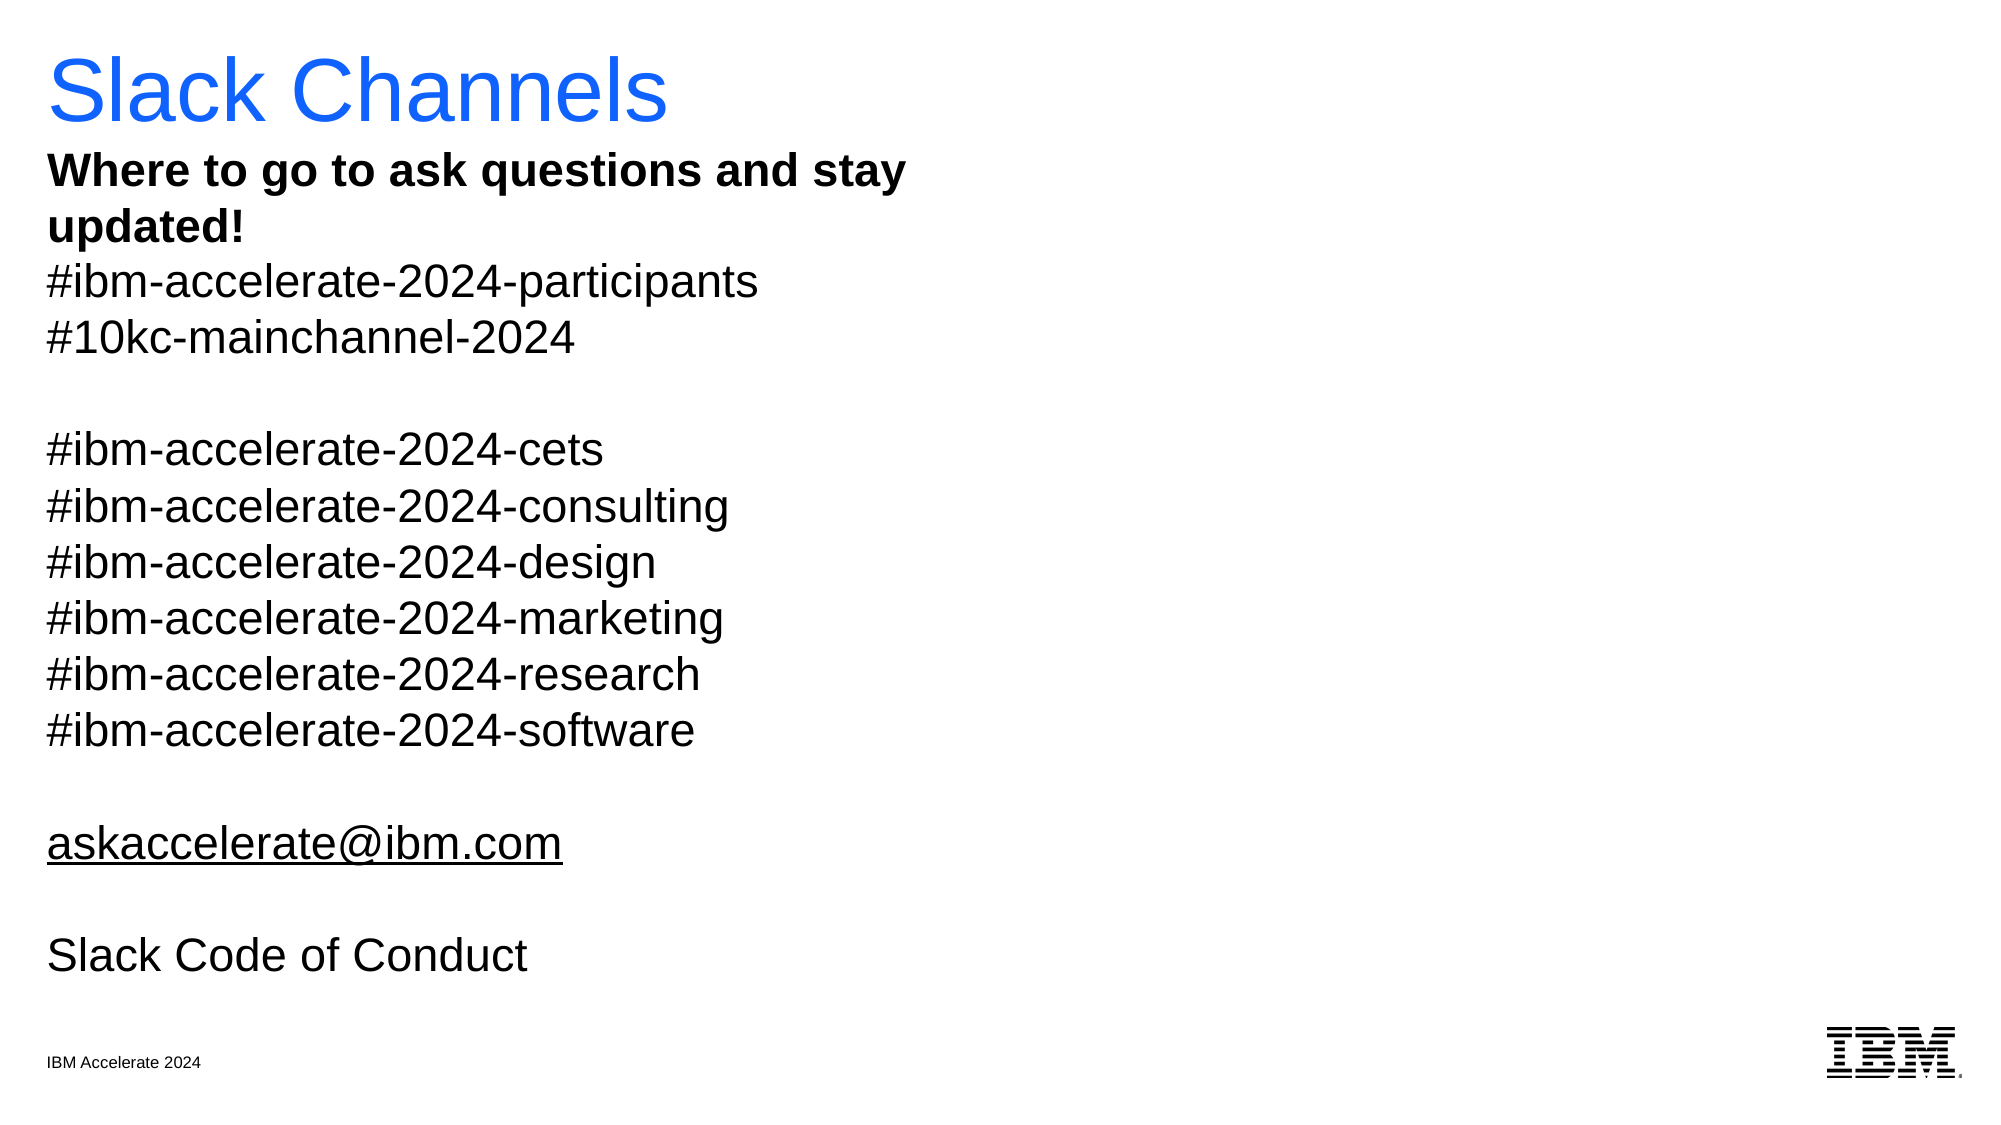

# Slack Channels
Where to go to ask questions and stay updated!
#ibm-accelerate-2024-participants
#10kc-mainchannel-2024

#ibm-accelerate-2024-cets
#ibm-accelerate-2024-consulting
#ibm-accelerate-2024-design
#ibm-accelerate-2024-marketing
#ibm-accelerate-2024-research
#ibm-accelerate-2024-software

askaccelerate@ibm.com

Slack Code of Conduct
IBM Accelerate 2024